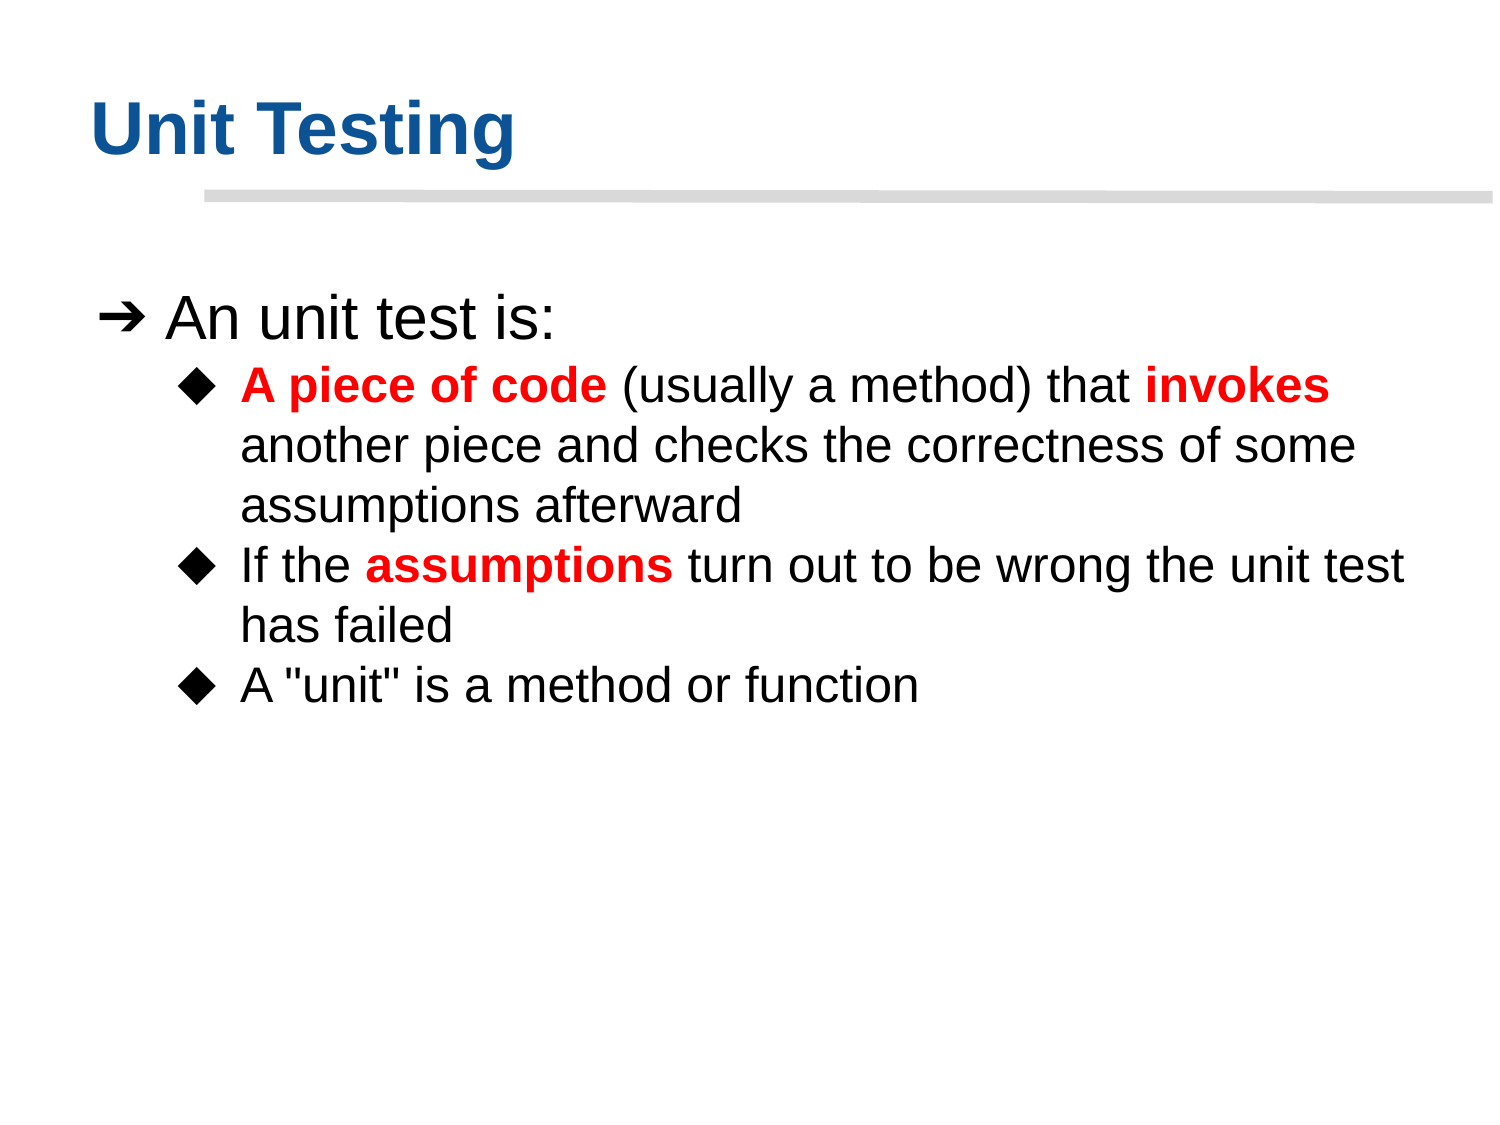

# Unit Testing
An unit test is:
A piece of code (usually a method) that invokes another piece and checks the correctness of some assumptions afterward
If the assumptions turn out to be wrong the unit test has failed
A "unit" is a method or function